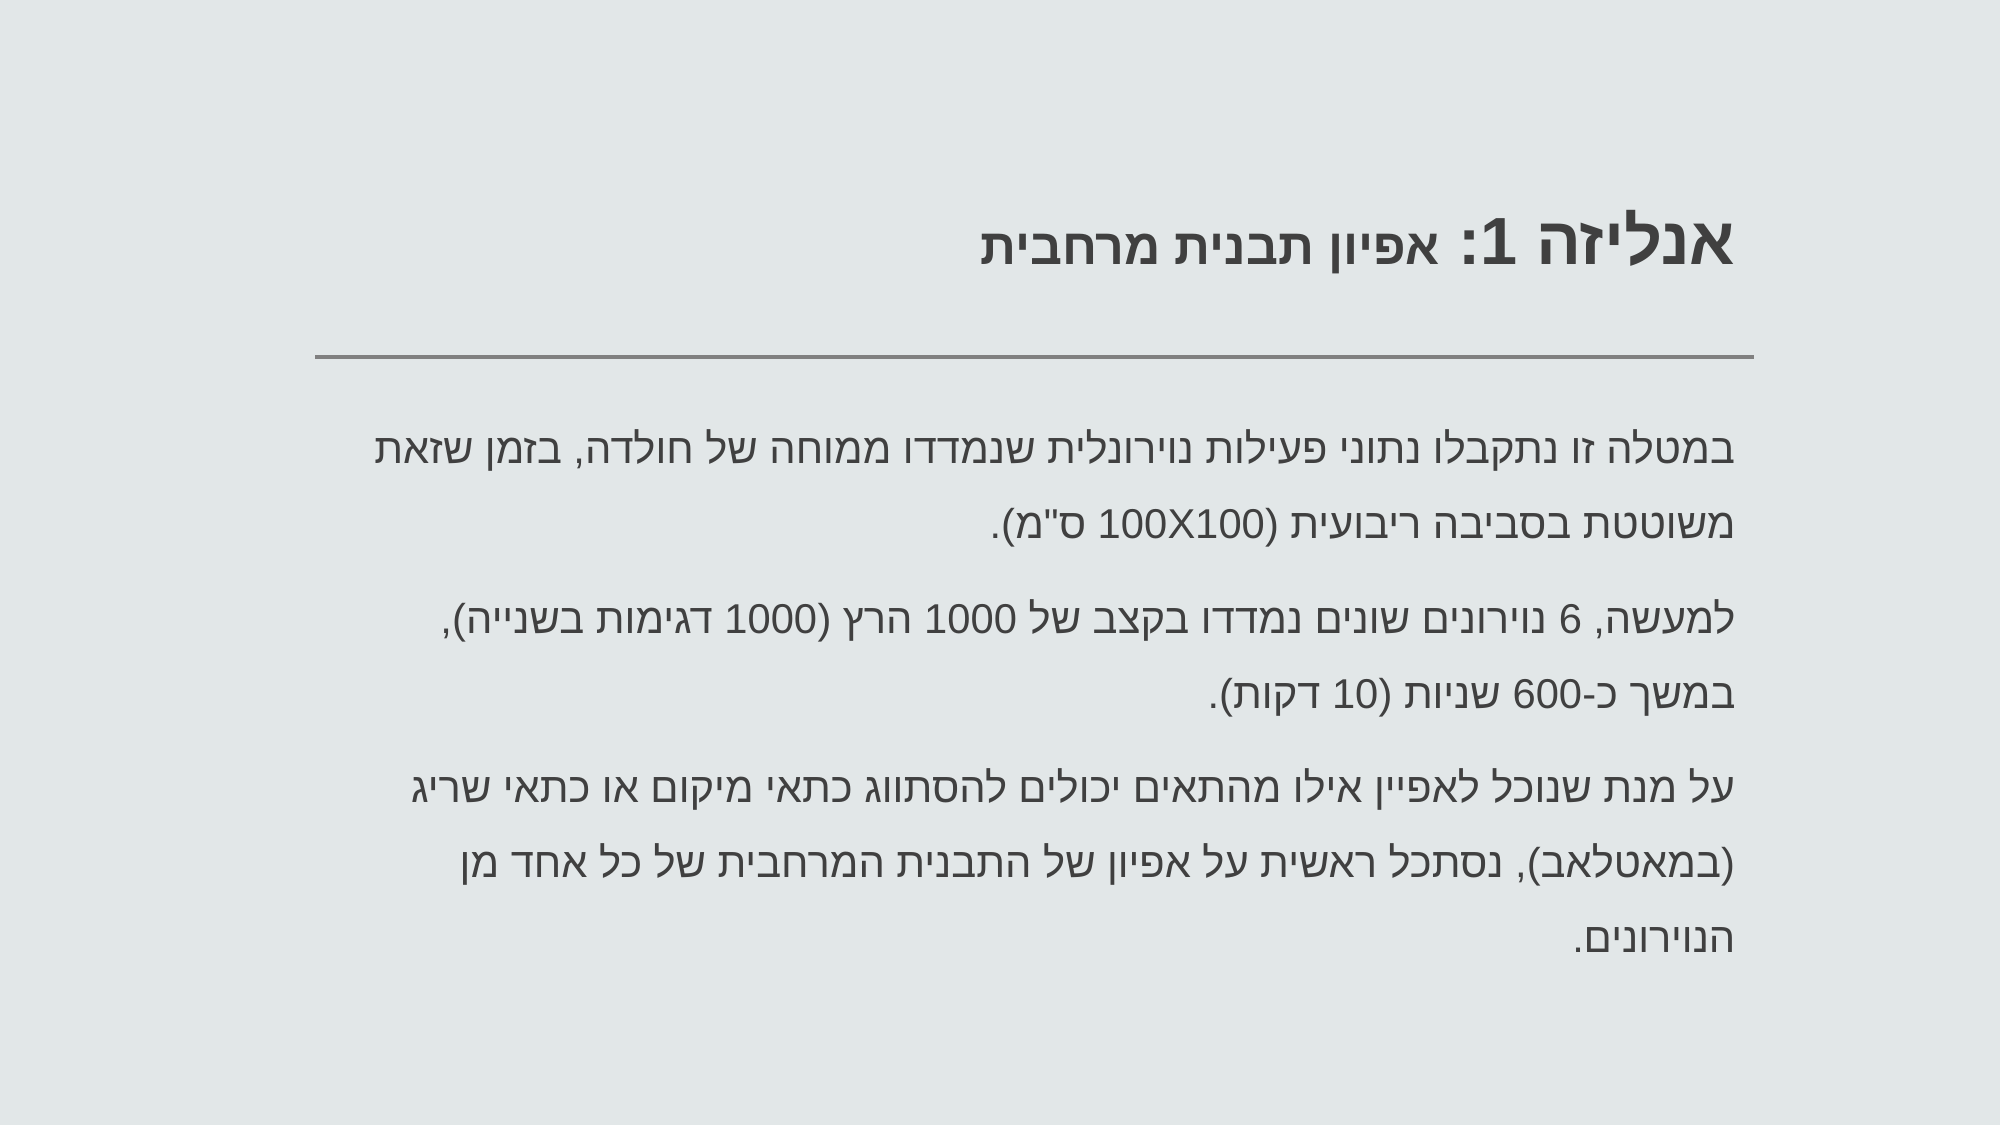

# אנליזה 1: אפיון תבנית מרחבית
במטלה זו נתקבלו נתוני פעילות נוירונלית שנמדדו ממוחה של חולדה, בזמן שזאת משוטטת בסביבה ריבועית (100X100 ס"מ).
למעשה, 6 נוירונים שונים נמדדו בקצב של 1000 הרץ (1000 דגימות בשנייה), במשך כ-600 שניות (10 דקות).
על מנת שנוכל לאפיין אילו מהתאים יכולים להסתווג כתאי מיקום או כתאי שריג (במאטלאב), נסתכל ראשית על אפיון של התבנית המרחבית של כל אחד מן הנוירונים.